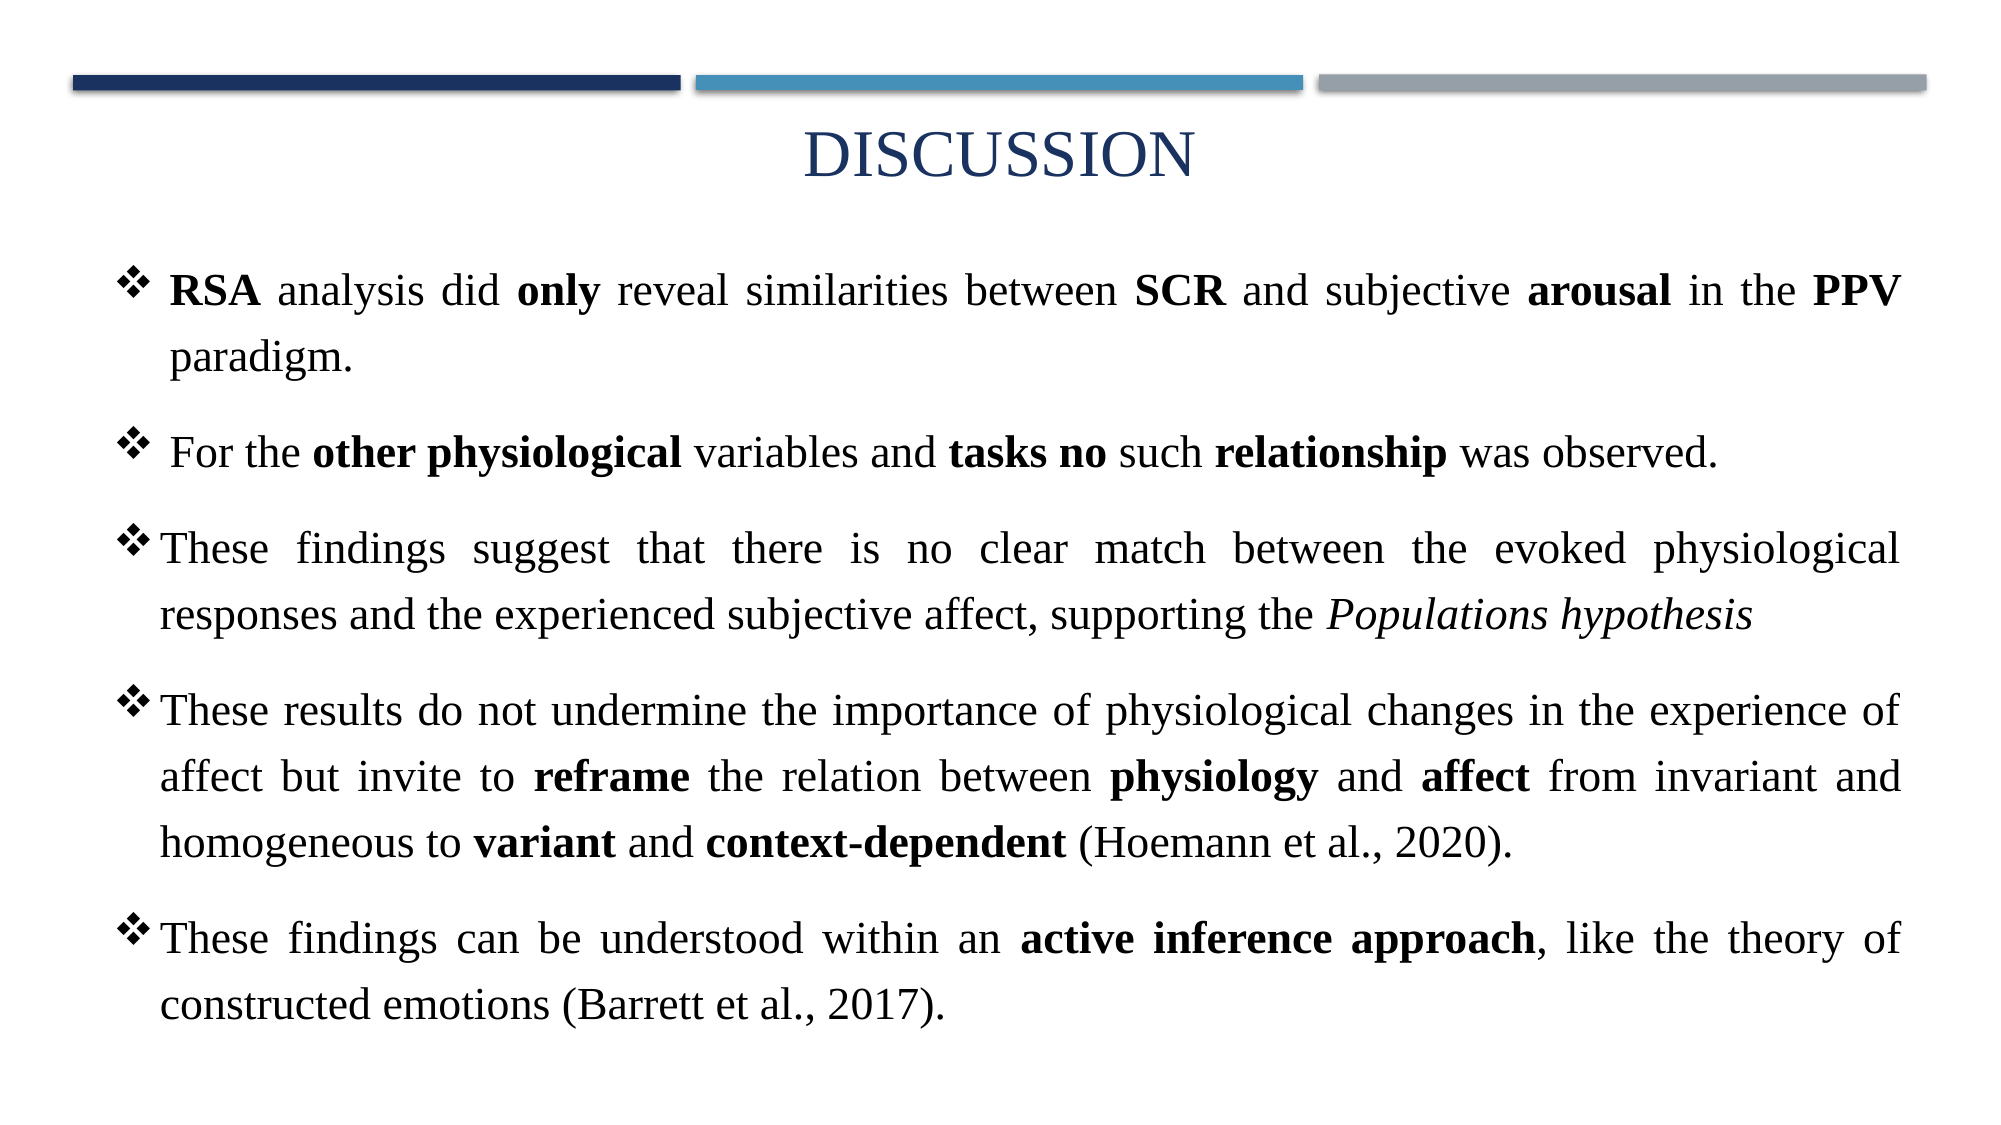

discussion
RSA analysis did only reveal similarities between SCR and subjective arousal in the PPV paradigm.

For the other physiological variables and tasks no such relationship was observed.

These findings suggest that there is no clear match between the evoked physiological responses and the experienced subjective affect, supporting the Populations hypothesis

These results do not undermine the importance of physiological changes in the experience of affect but invite to reframe the relation between physiology and affect from invariant and homogeneous to variant and context-dependent (Hoemann et al., 2020).

These findings can be understood within an active inference approach, like the theory of constructed emotions (Barrett et al., 2017).